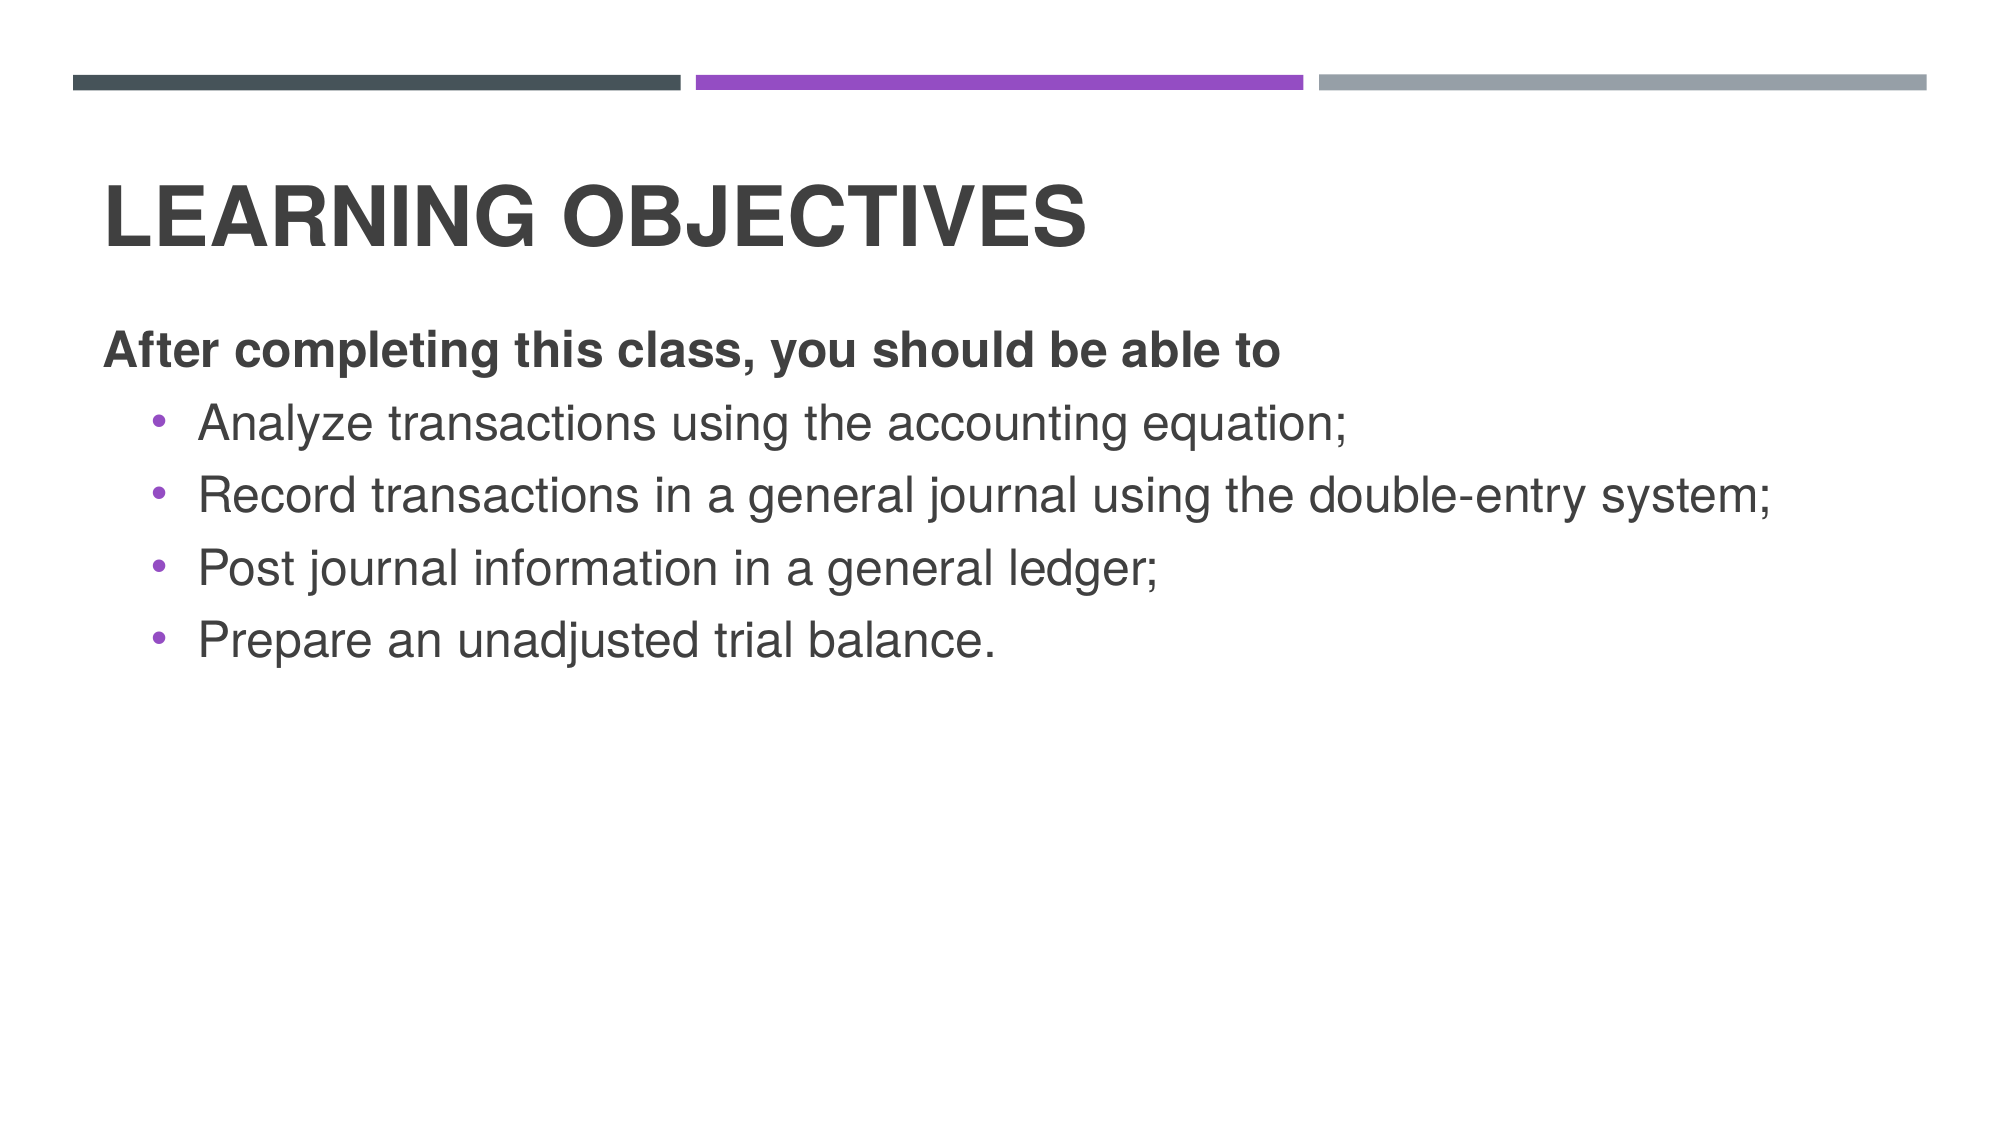

# Learning objectives
After completing this class, you should be able to
Analyze transactions using the accounting equation;
Record transactions in a general journal using the double-entry system;
Post journal information in a general ledger;
Prepare an unadjusted trial balance.
69